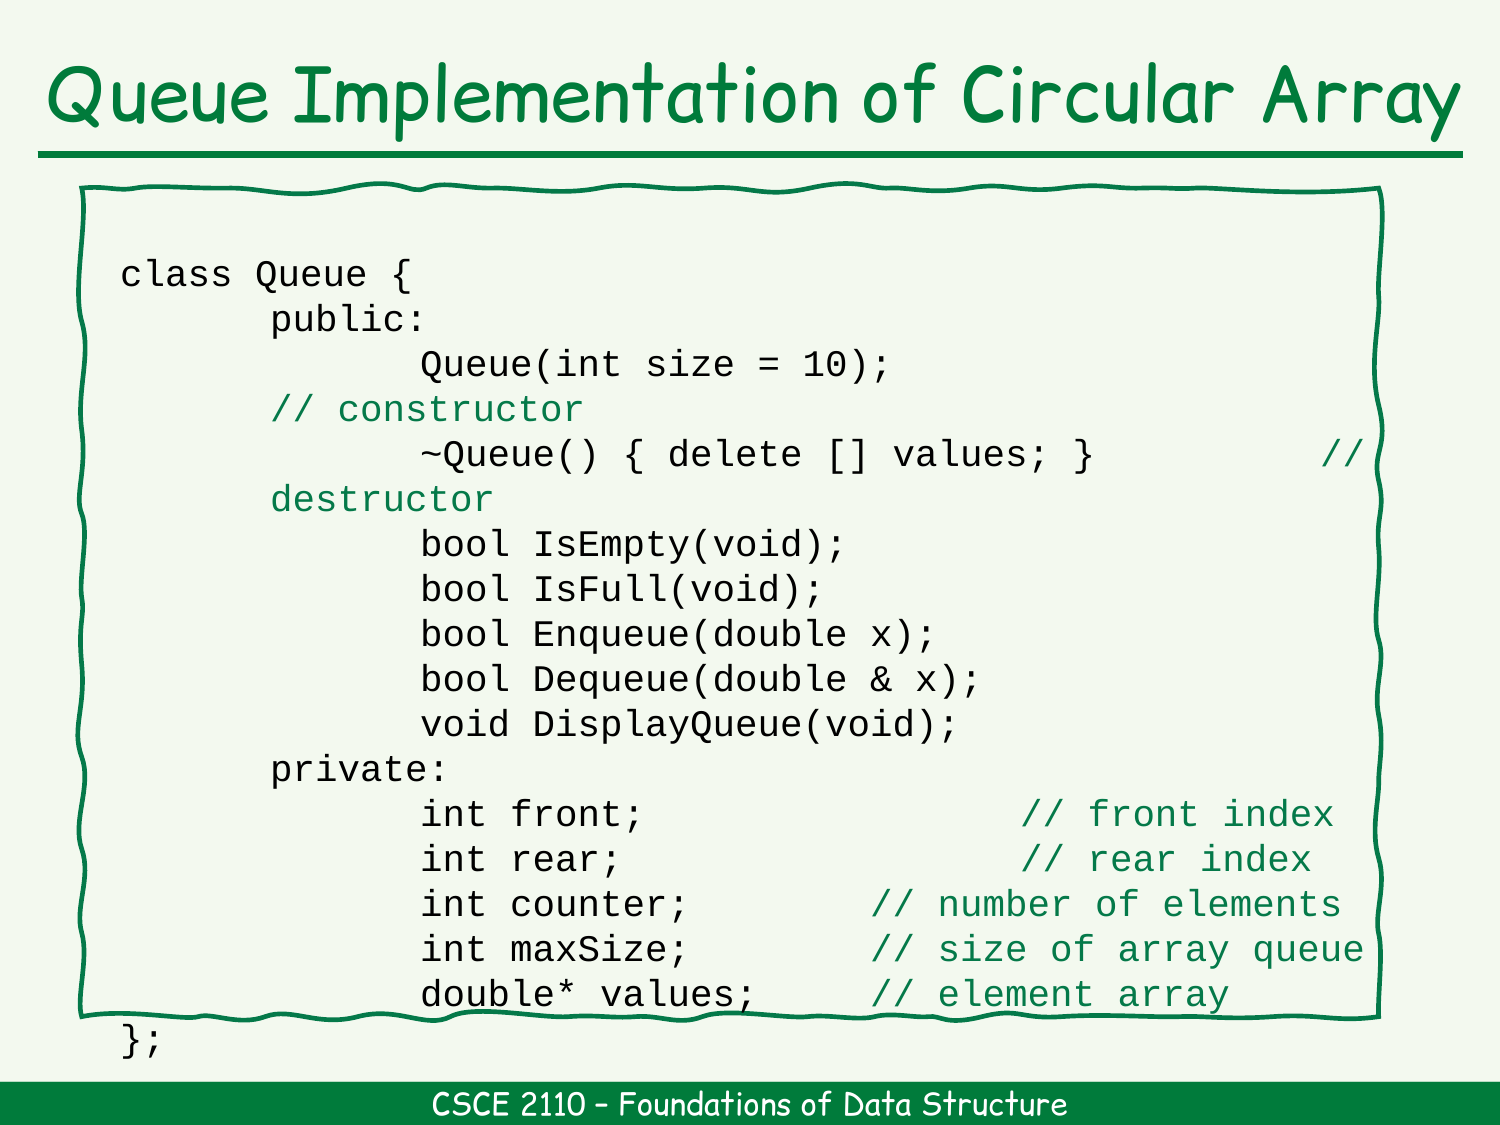

Queue Implementation of Circular Array

class Queue {
	public:
		Queue(int size = 10);				// constructor
		~Queue() { delete [] values; }		// 	destructor
		bool IsEmpty(void);
		bool IsFull(void);
		bool Enqueue(double x);
		bool Dequeue(double & x);
		void DisplayQueue(void);
	private:
		int front;			// front index
		int rear;			// rear index
		int counter; 		// number of elements
		int maxSize; 		// size of array queue
		double* values;	// element array
};